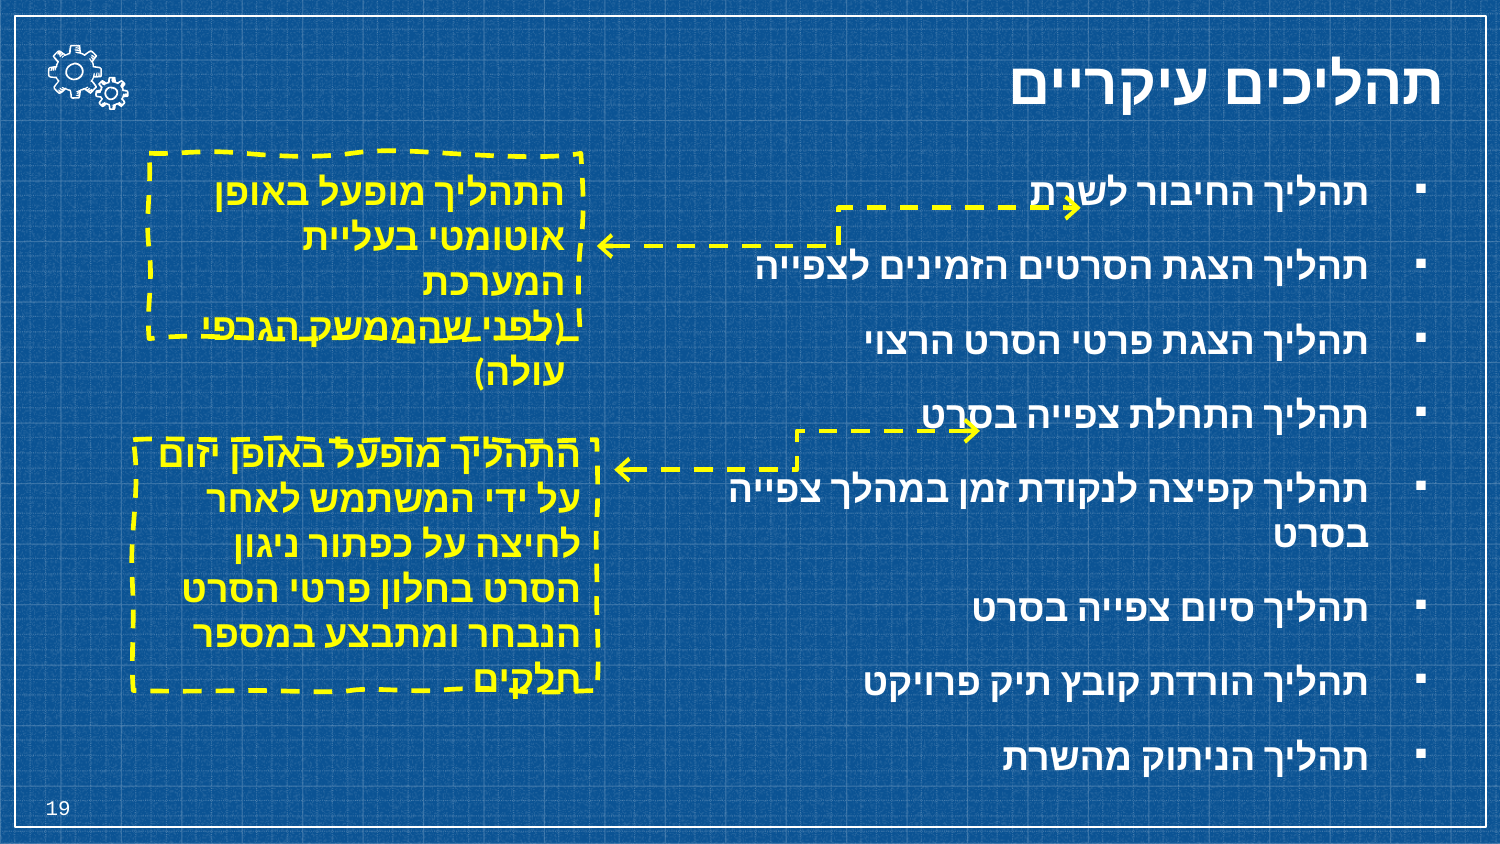

תהליכים עיקריים

התהליך מופעל באופן אוטומטי בעליית המערכת
(לפני שהממשק הגרפי עולה)
תהליך החיבור לשרת
תהליך הצגת הסרטים הזמינים לצפייה
תהליך הצגת פרטי הסרט הרצוי
תהליך התחלת צפייה בסרט
תהליך קפיצה לנקודת זמן במהלך צפייה בסרט
תהליך סיום צפייה בסרט
תהליך הורדת קובץ תיק פרויקט
תהליך הניתוק מהשרת
התהליך מופעל באופן יזום על ידי המשתמש לאחר לחיצה על כפתור ניגון הסרט בחלון פרטי הסרט הנבחר ומתבצע במספר חלקים
19